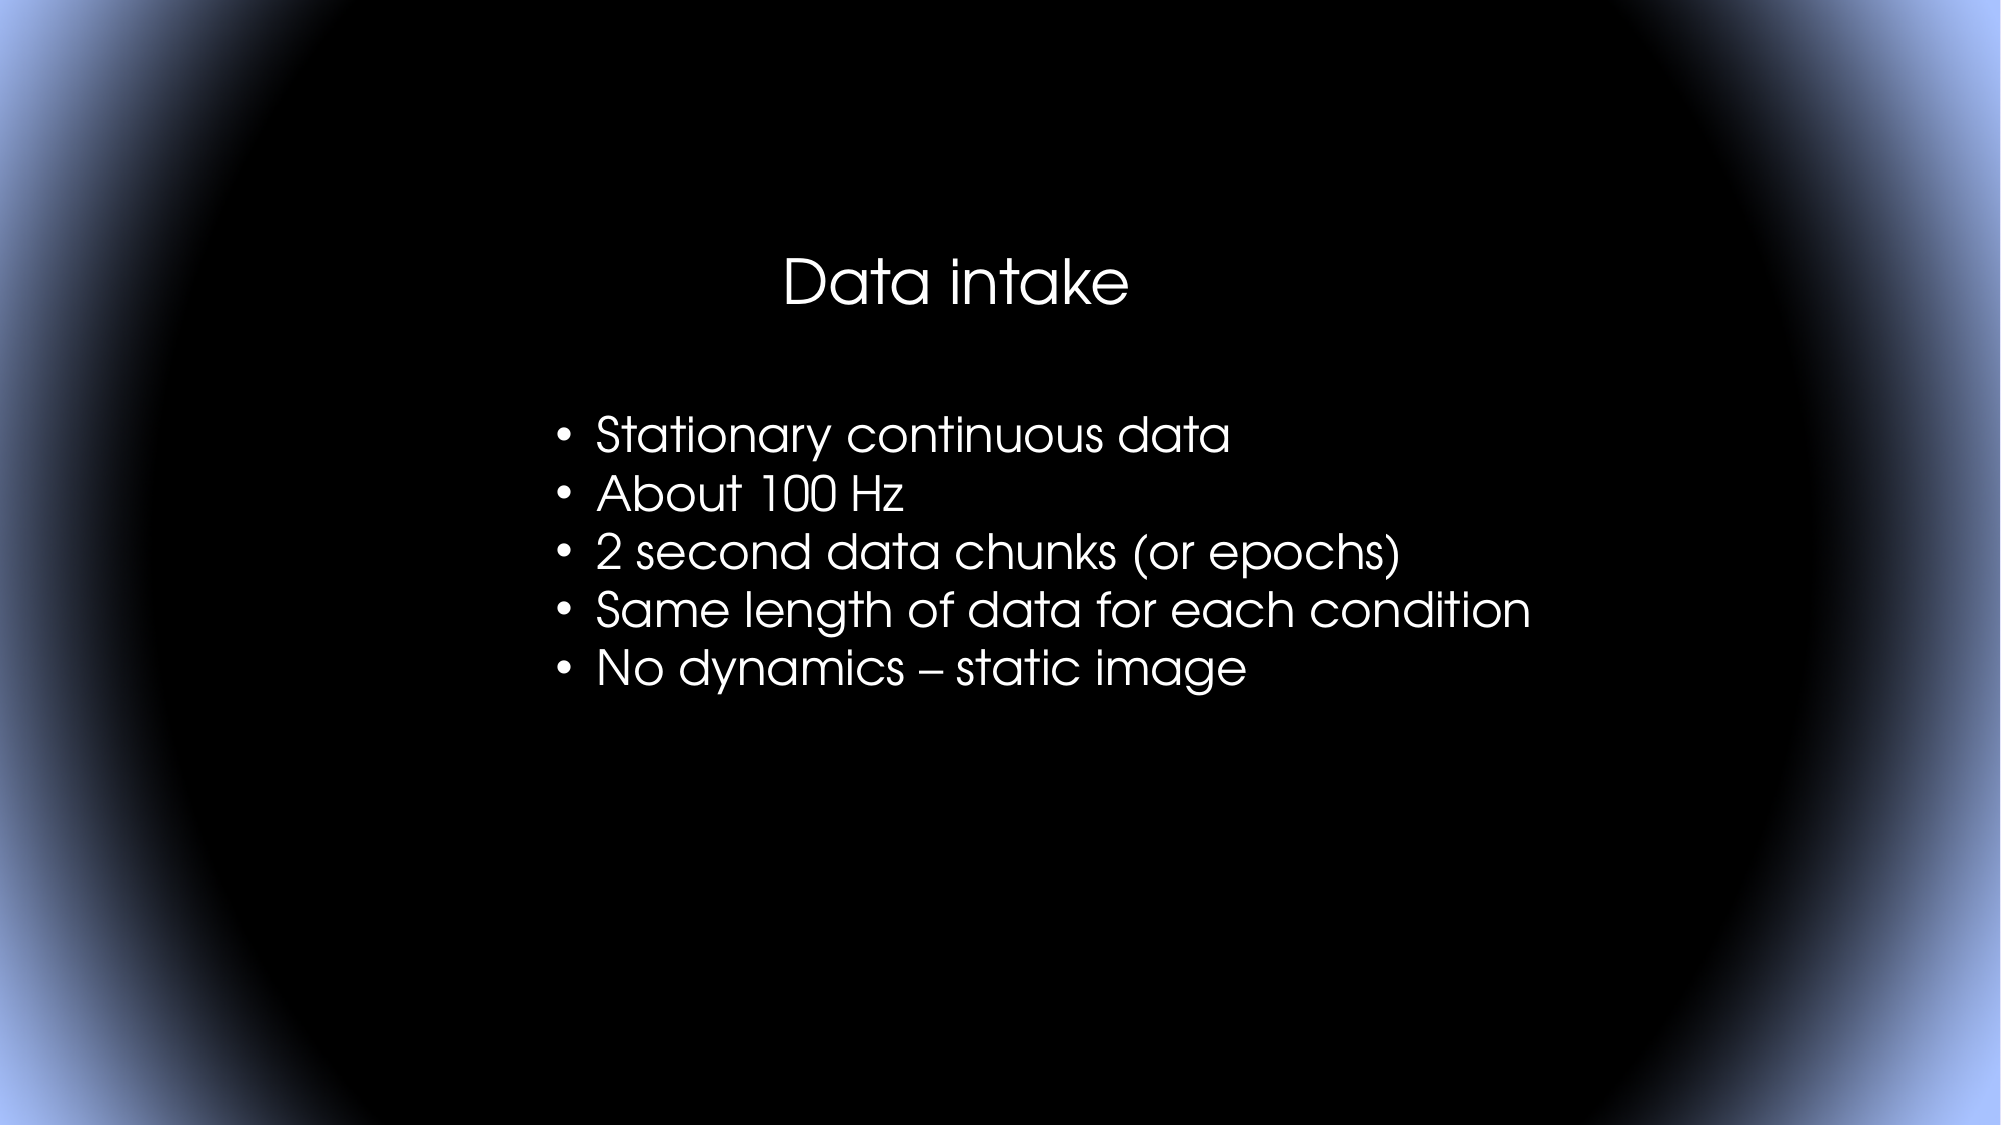

Data intake
Stationary continuous data
About 100 Hz
2 second data chunks (or epochs)
Same length of data for each condition
No dynamics – static image